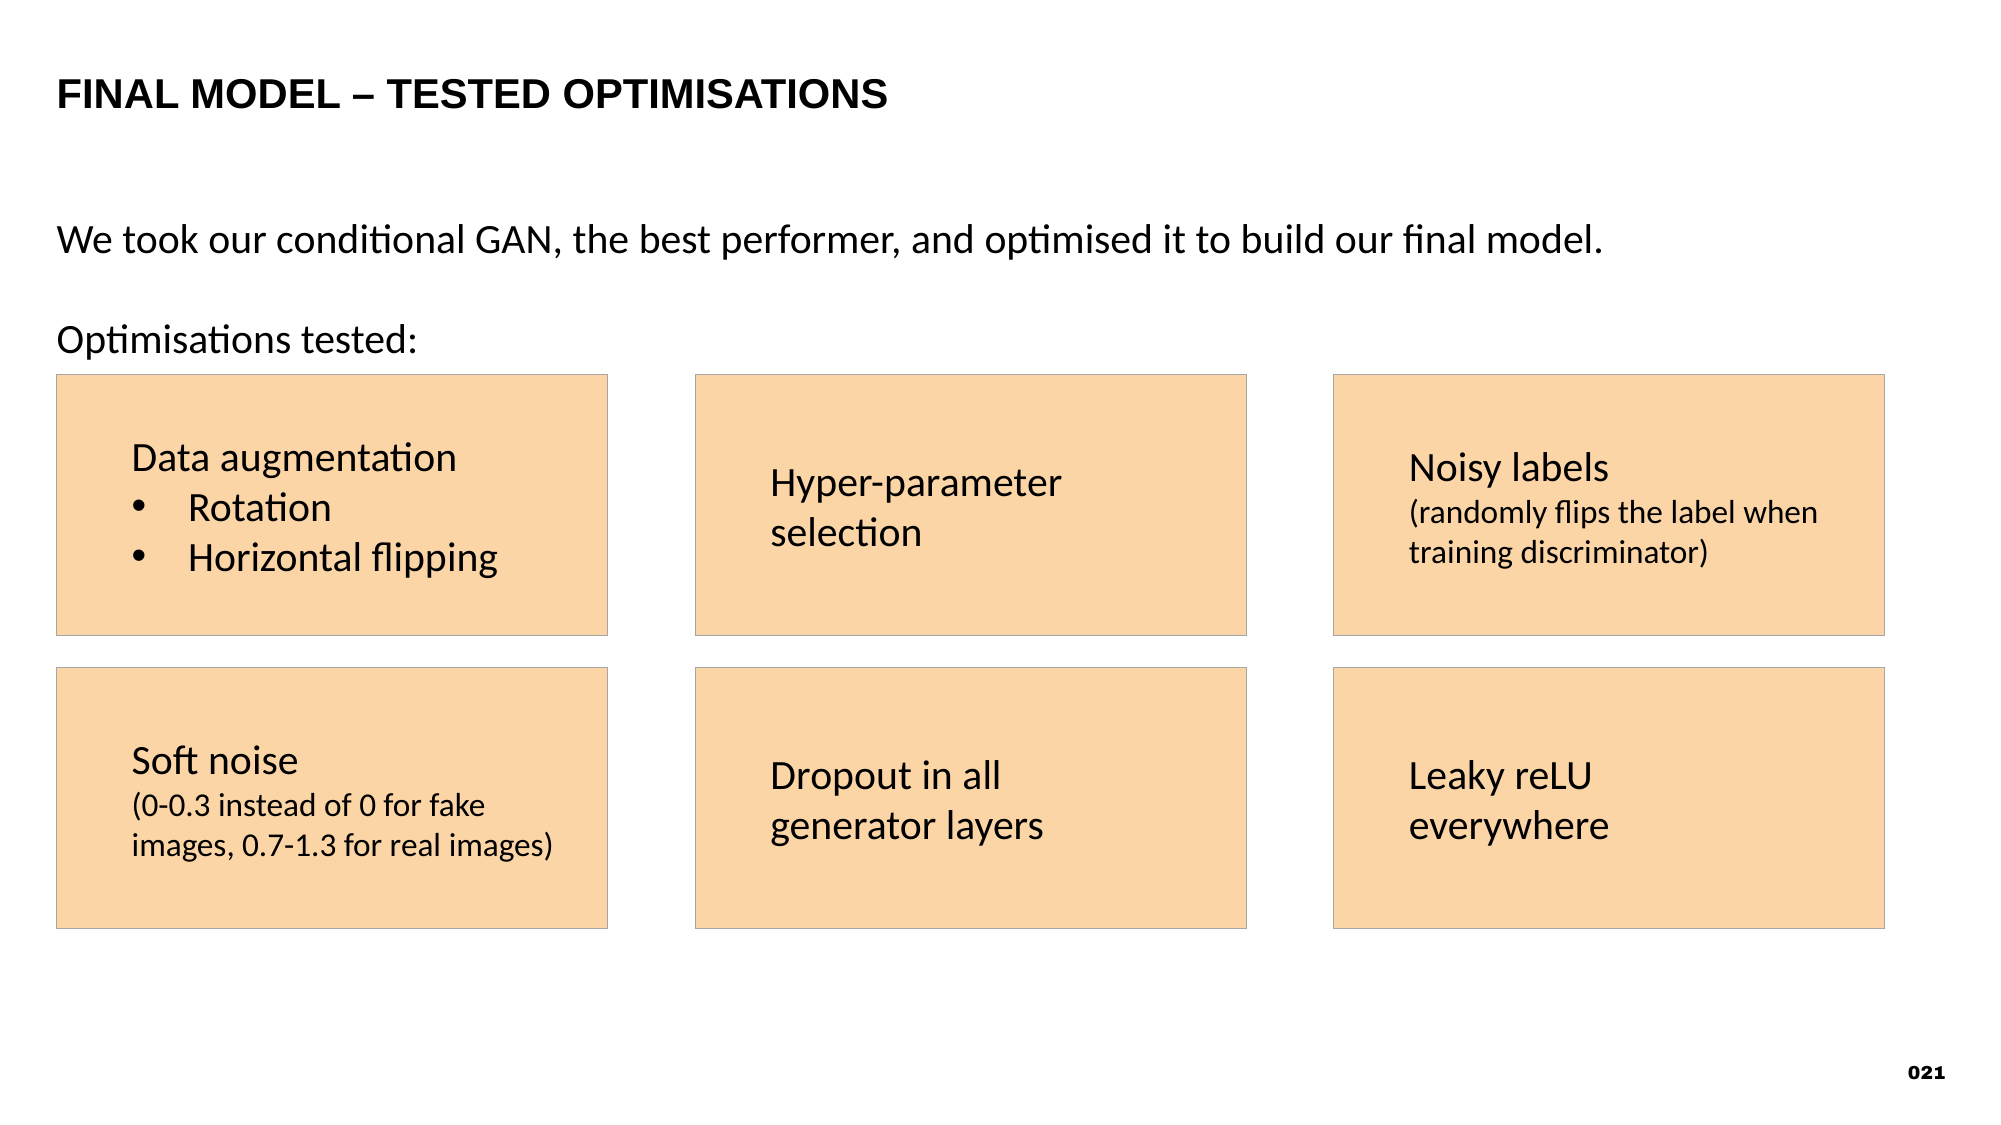

# FINAL MODEL – TESTED OPTIMISATIONS
We took our conditional GAN, the best performer, and optimised it to build our final model.

Optimisations tested:
Data augmentation
Rotation
Horizontal flipping
Hyper-parameter
selection
Noisy labels
(randomly flips the label when training discriminator)
Soft noise
(0-0.3 instead of 0 for fake images, 0.7-1.3 for real images)
Dropout in all
generator layers
Leaky reLU
everywhere